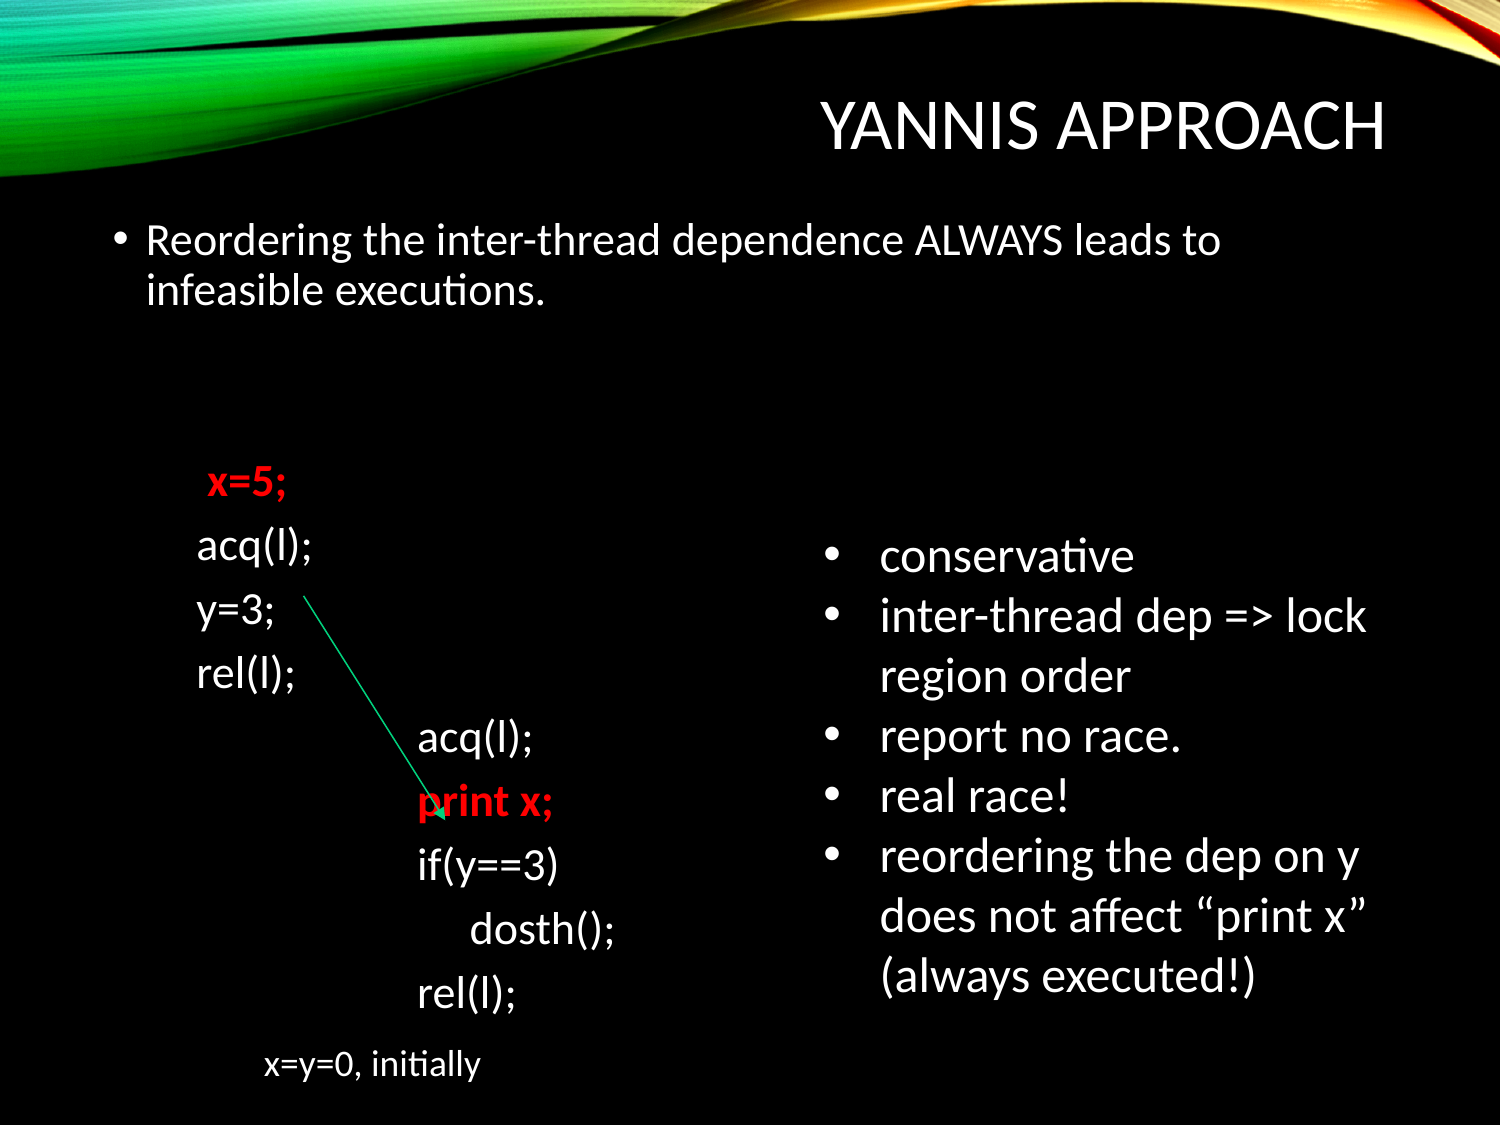

# Yannis approach
Reordering the inter-thread dependence ALWAYS leads to infeasible executions.

         x=5;
        acq(l);
        y=3;
        rel(l);
                             acq(l);
                             print x;
                             if(y==3)
                                  dosth();
                             rel(l);

conservative
inter-thread dep => lock region order
report no race.
real race!
reordering the dep on y does not affect “print x”  (always executed!)
x=y=0, initially